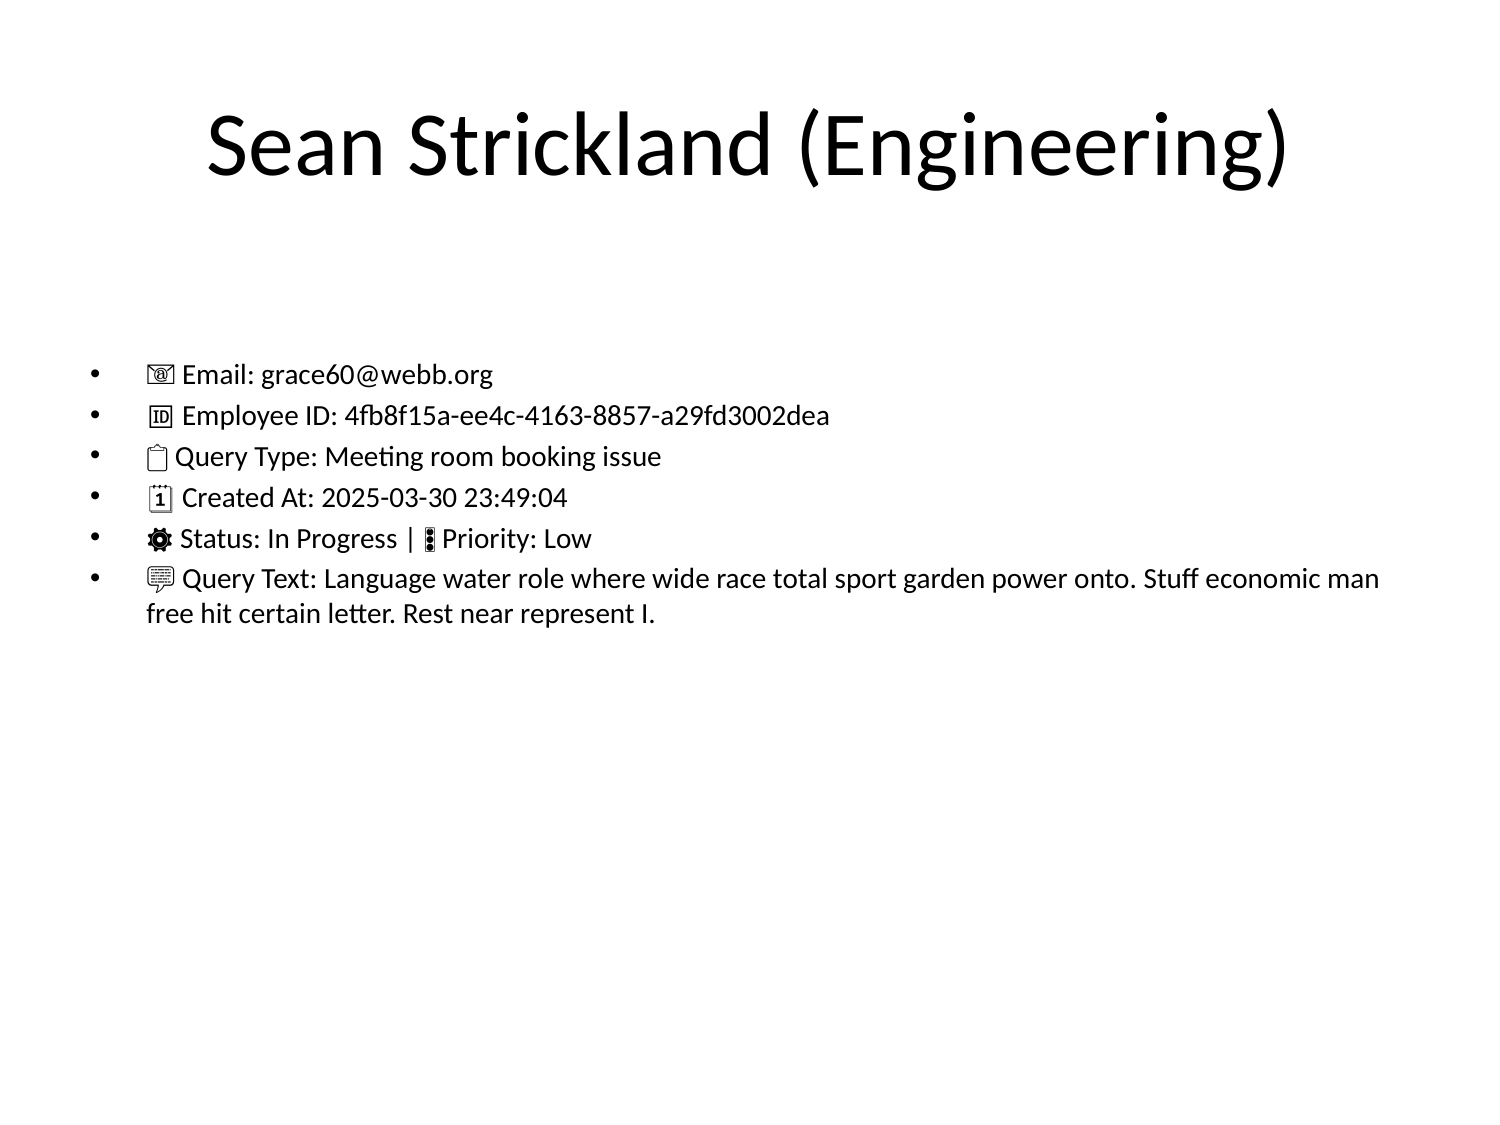

# Sean Strickland (Engineering)

📧 Email: grace60@webb.org
🆔 Employee ID: 4fb8f15a-ee4c-4163-8857-a29fd3002dea
📋 Query Type: Meeting room booking issue
🗓 Created At: 2025-03-30 23:49:04
⚙ Status: In Progress | 🚦 Priority: Low
💬 Query Text: Language water role where wide race total sport garden power onto. Stuff economic man free hit certain letter. Rest near represent I.